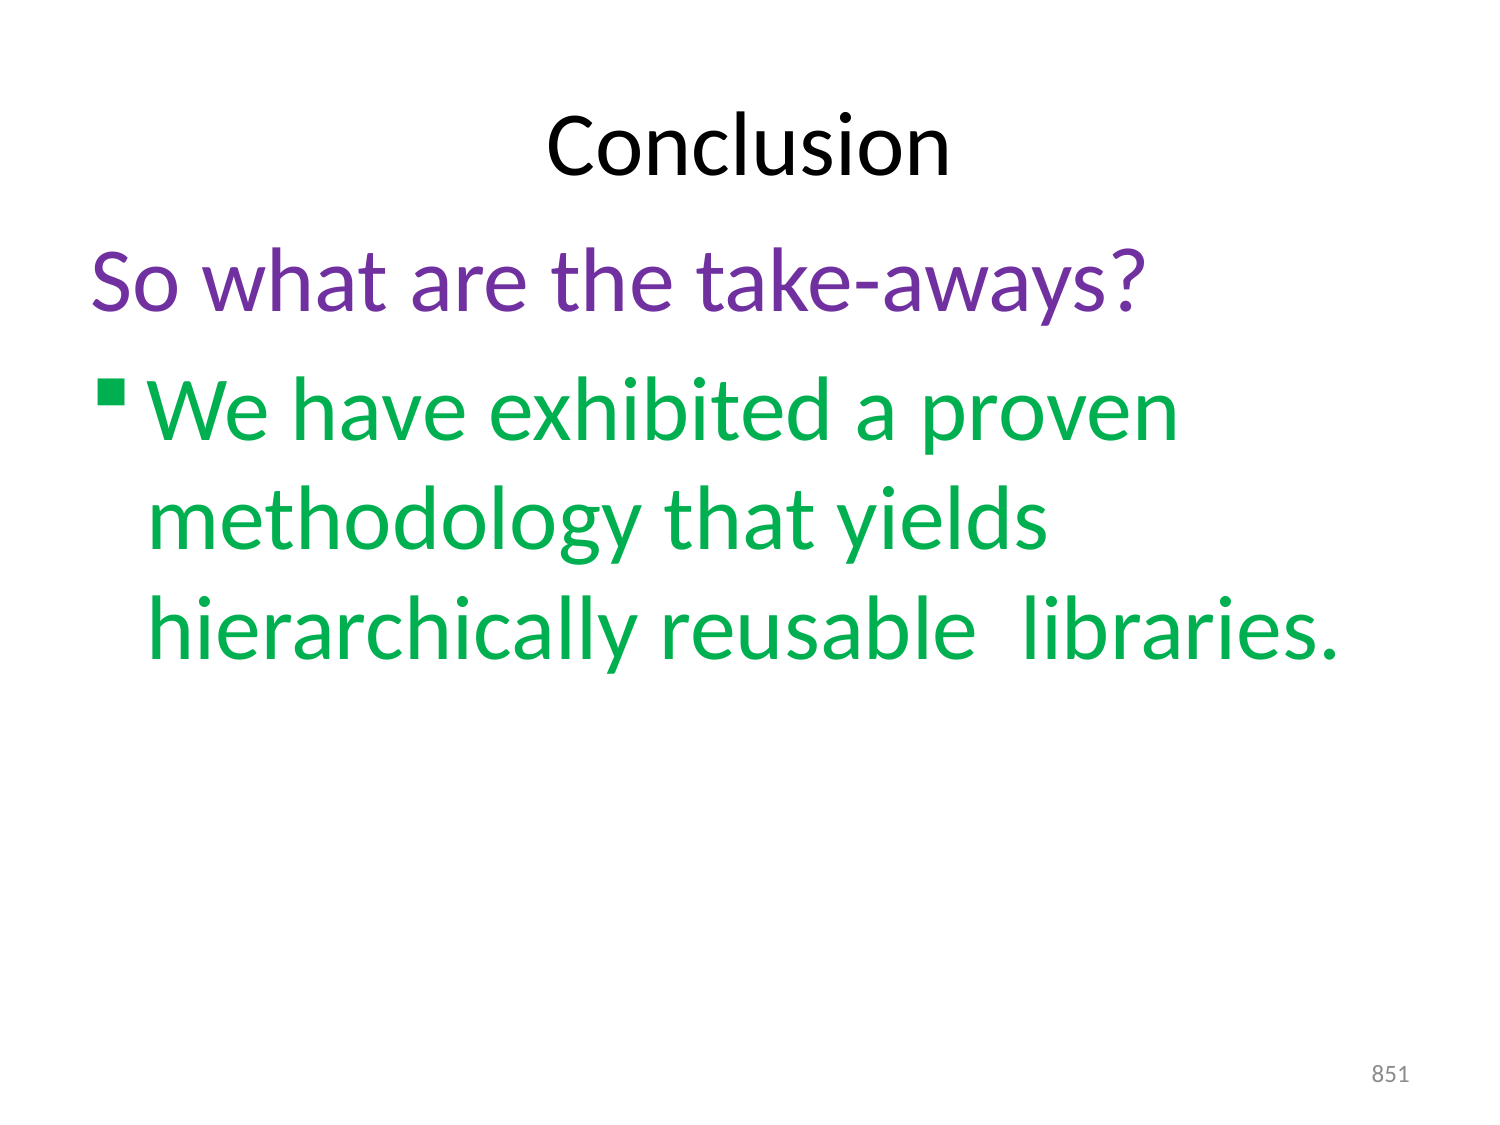

# Conclusion
So what are the take-aways?
We have exhibited a proven methodology that yields hierarchically reusable  libraries.

851